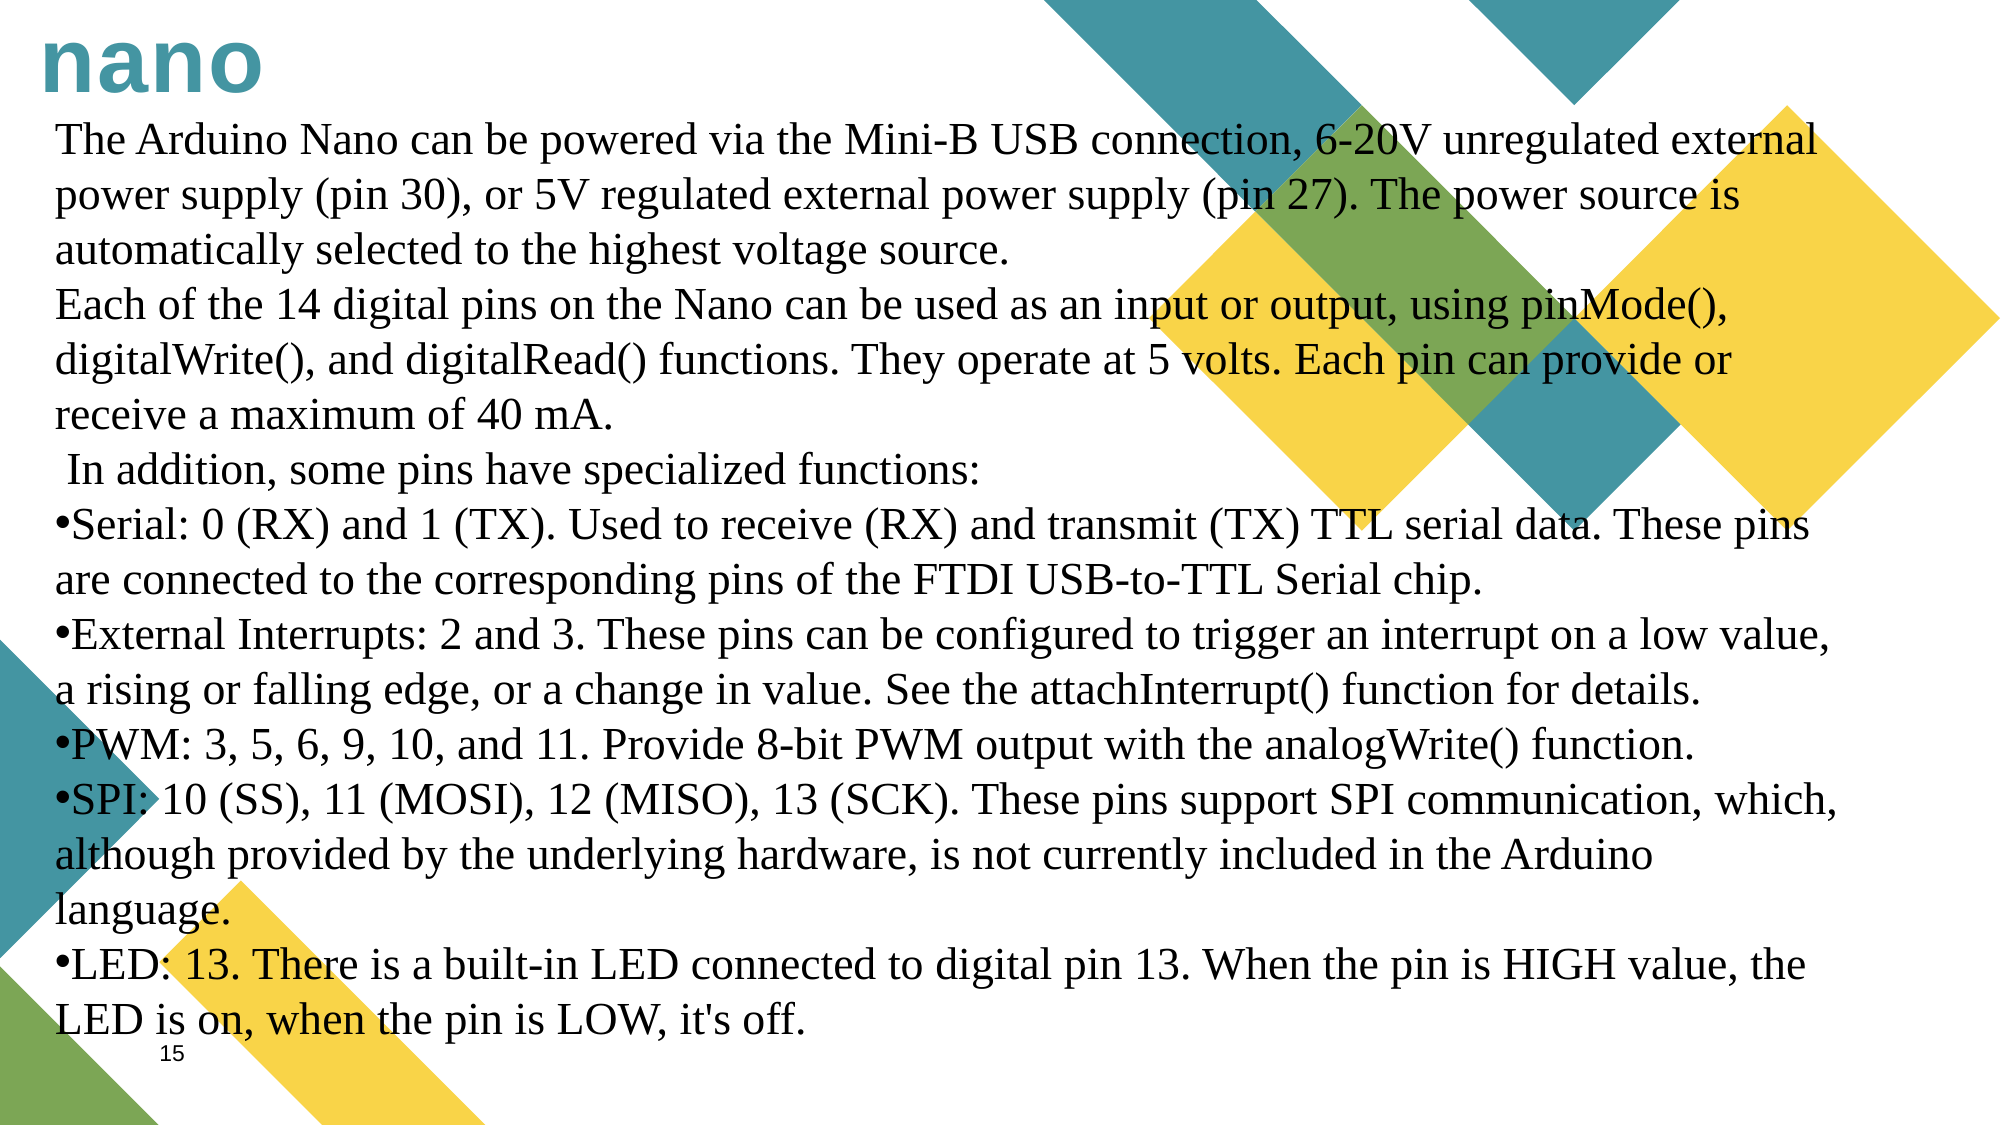

# Arduino nano
The Arduino Nano can be powered via the Mini-B USB connection, 6-20V unregulated external power supply (pin 30), or 5V regulated external power supply (pin 27). The power source is automatically selected to the highest voltage source.
Each of the 14 digital pins on the Nano can be used as an input or output, using pinMode(), digitalWrite(), and digitalRead() functions. They operate at 5 volts. Each pin can provide or receive a maximum of 40 mA.
 In addition, some pins have specialized functions:
Serial: 0 (RX) and 1 (TX). Used to receive (RX) and transmit (TX) TTL serial data. These pins are connected to the corresponding pins of the FTDI USB-to-TTL Serial chip.
External Interrupts: 2 and 3. These pins can be configured to trigger an interrupt on a low value, a rising or falling edge, or a change in value. See the attachInterrupt() function for details.
PWM: 3, 5, 6, 9, 10, and 11. Provide 8-bit PWM output with the analogWrite() function.
SPI: 10 (SS), 11 (MOSI), 12 (MISO), 13 (SCK). These pins support SPI communication, which, although provided by the underlying hardware, is not currently included in the Arduino language.
LED: 13. There is a built-in LED connected to digital pin 13. When the pin is HIGH value, the LED is on, when the pin is LOW, it's off.

15